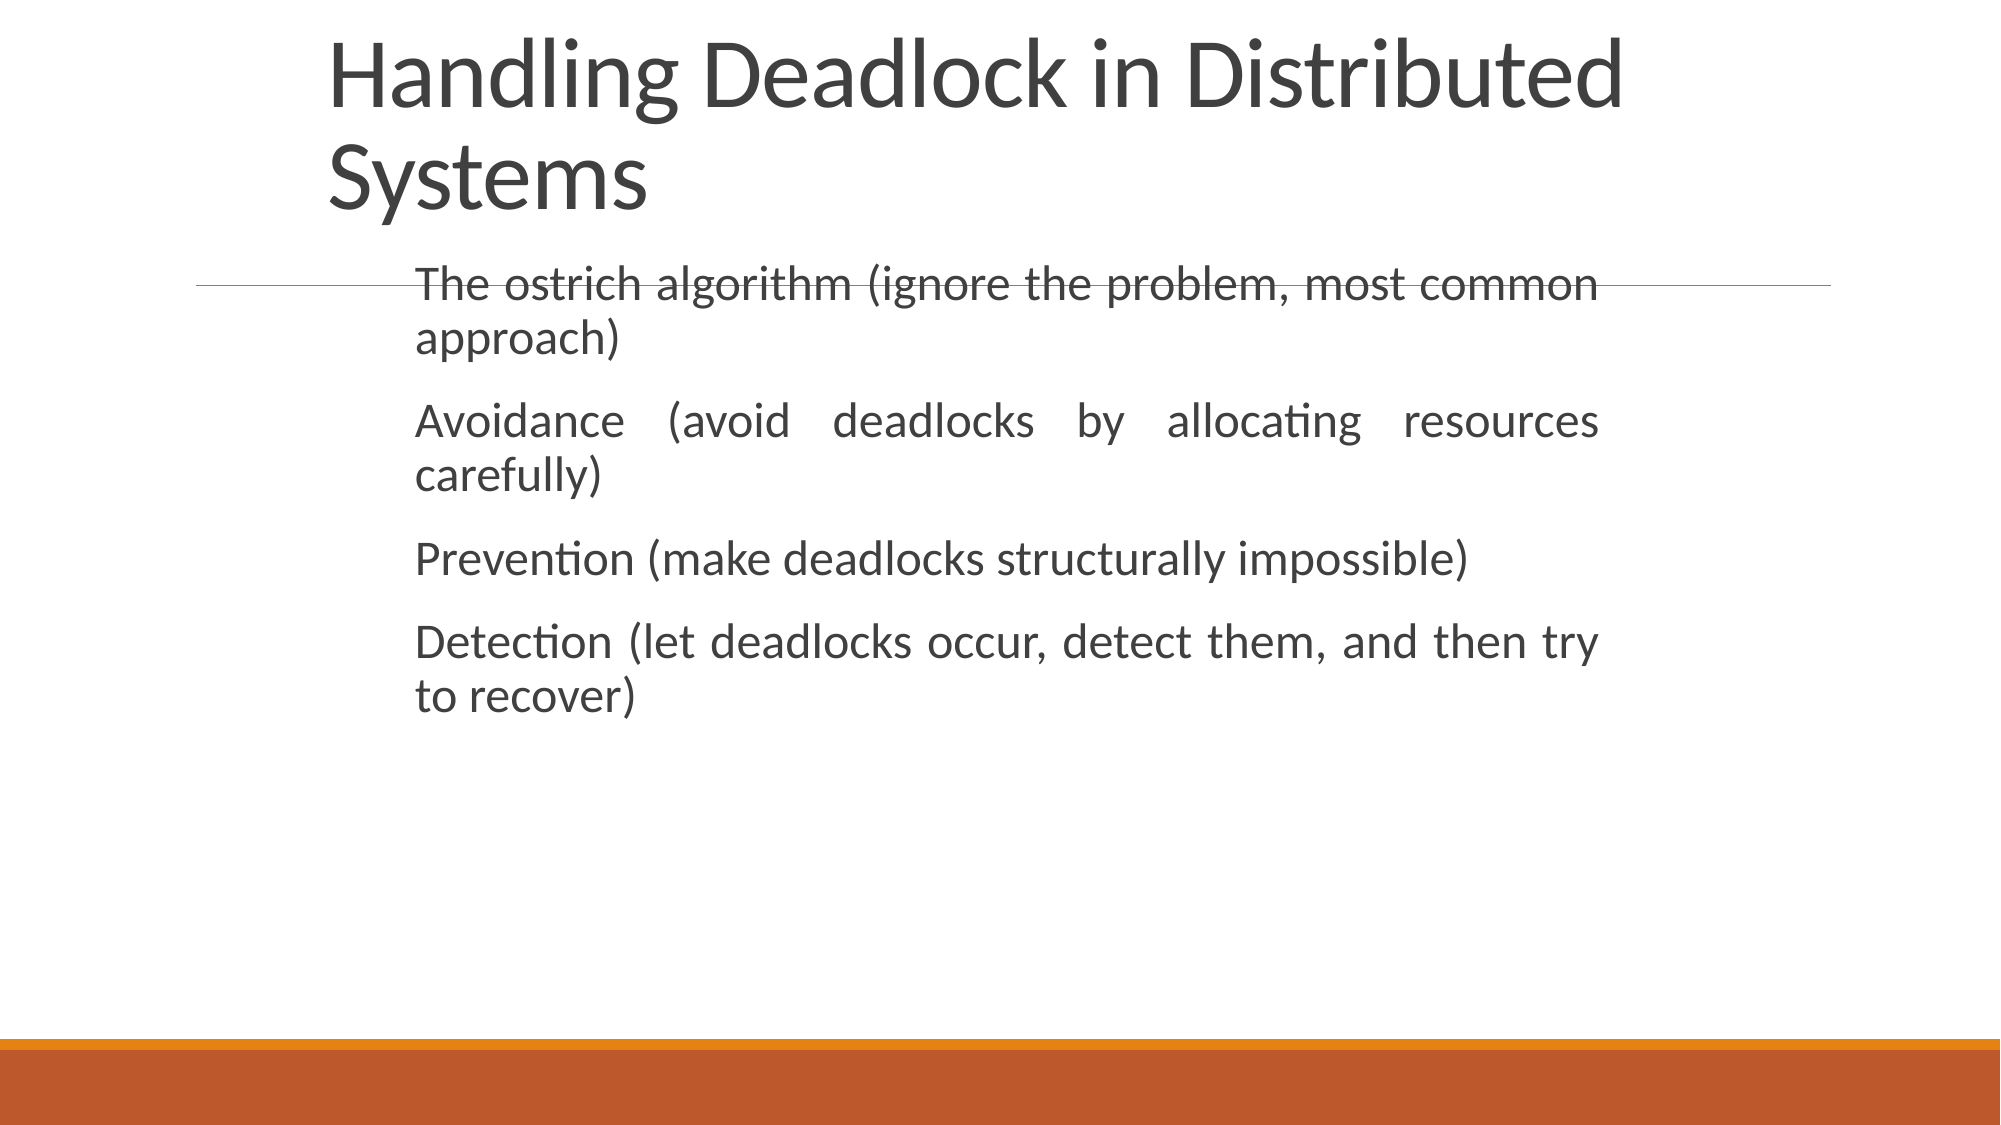

# Handling Deadlock in Distributed Systems
The ostrich algorithm (ignore the problem, most common approach)
Avoidance (avoid deadlocks by allocating resources carefully)
Prevention (make deadlocks structurally impossible)
Detection (let deadlocks occur, detect them, and then try to recover)